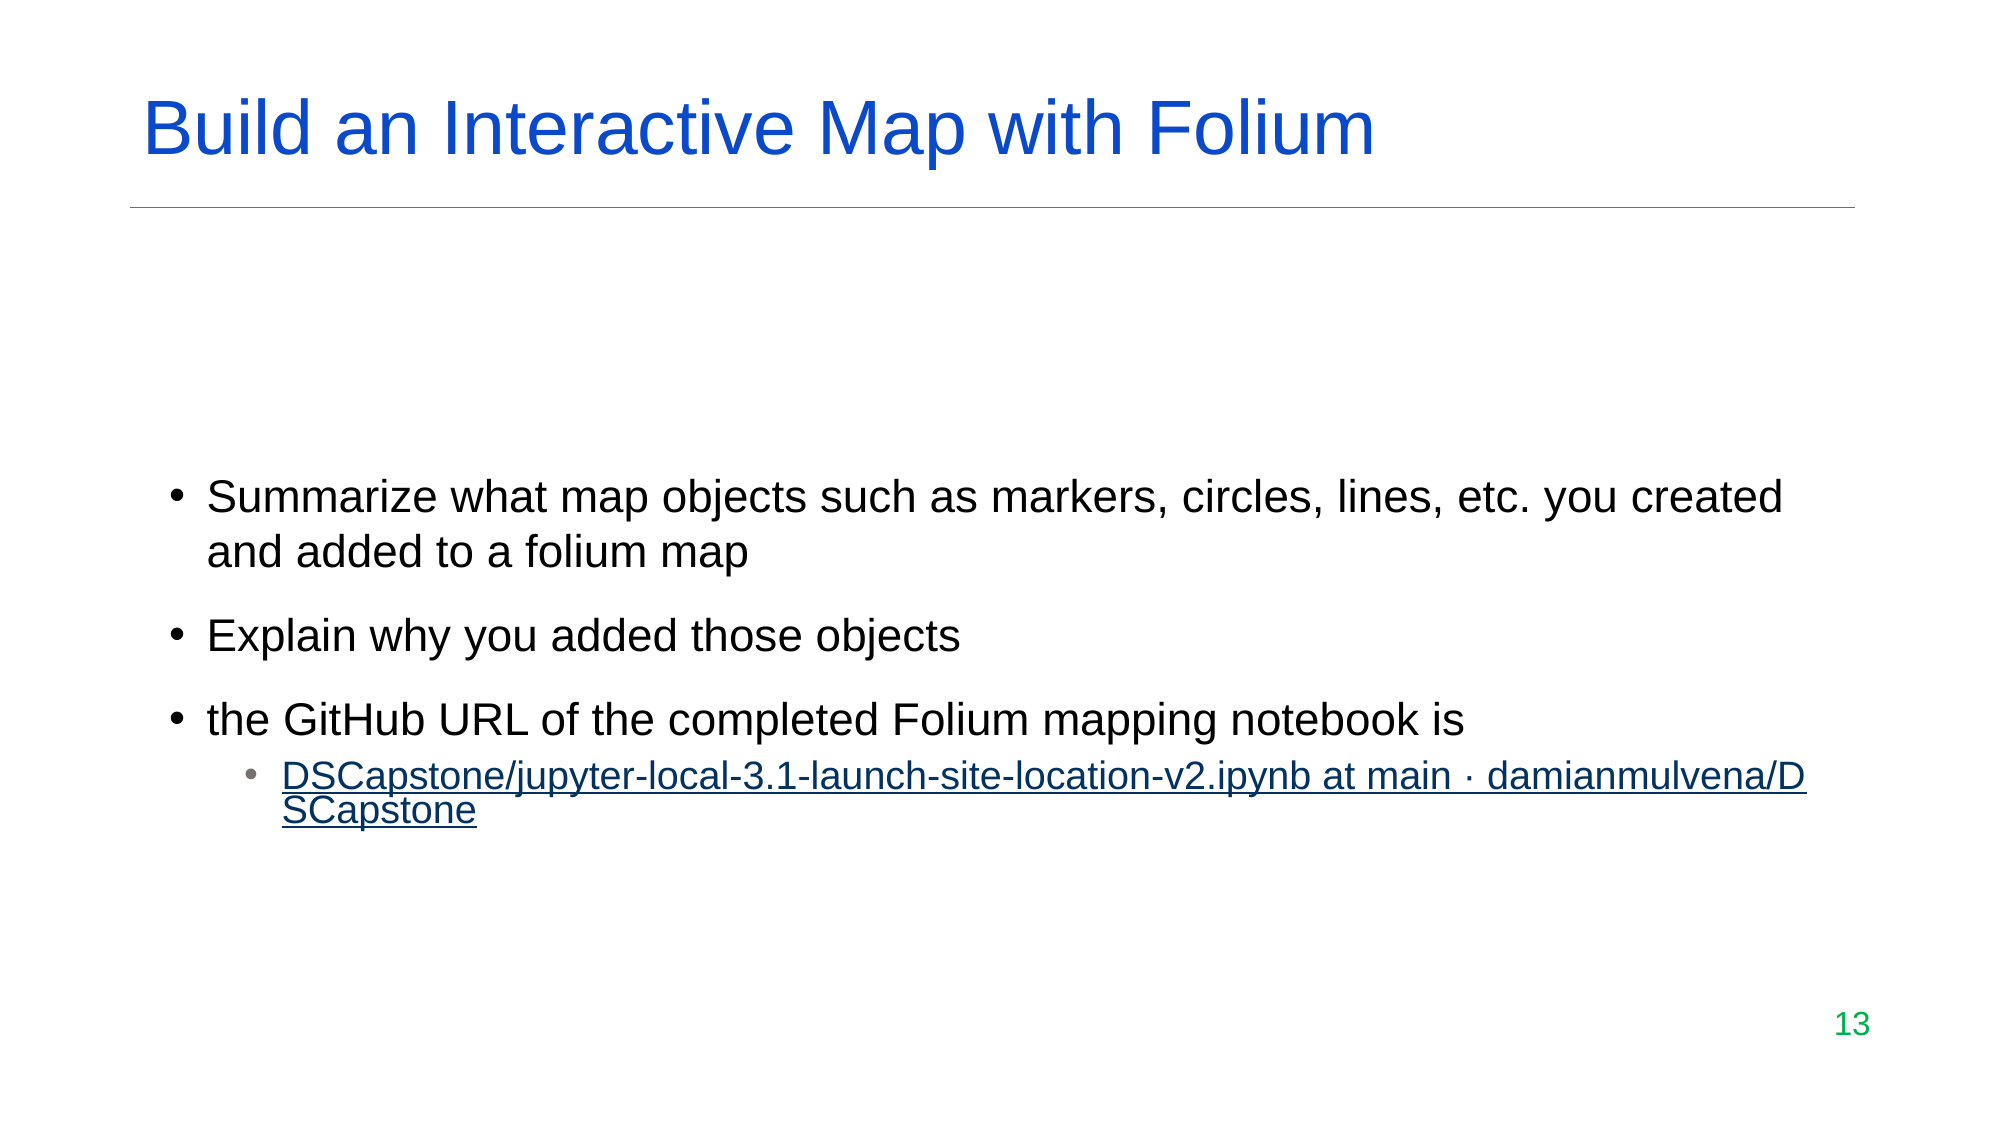

# Build an Interactive Map with Folium
Summarize what map objects such as markers, circles, lines, etc. you created and added to a folium map
Explain why you added those objects
the GitHub URL of the completed Folium mapping notebook is
DSCapstone/jupyter-local-3.1-launch-site-location-v2.ipynb at main · damianmulvena/DSCapstone